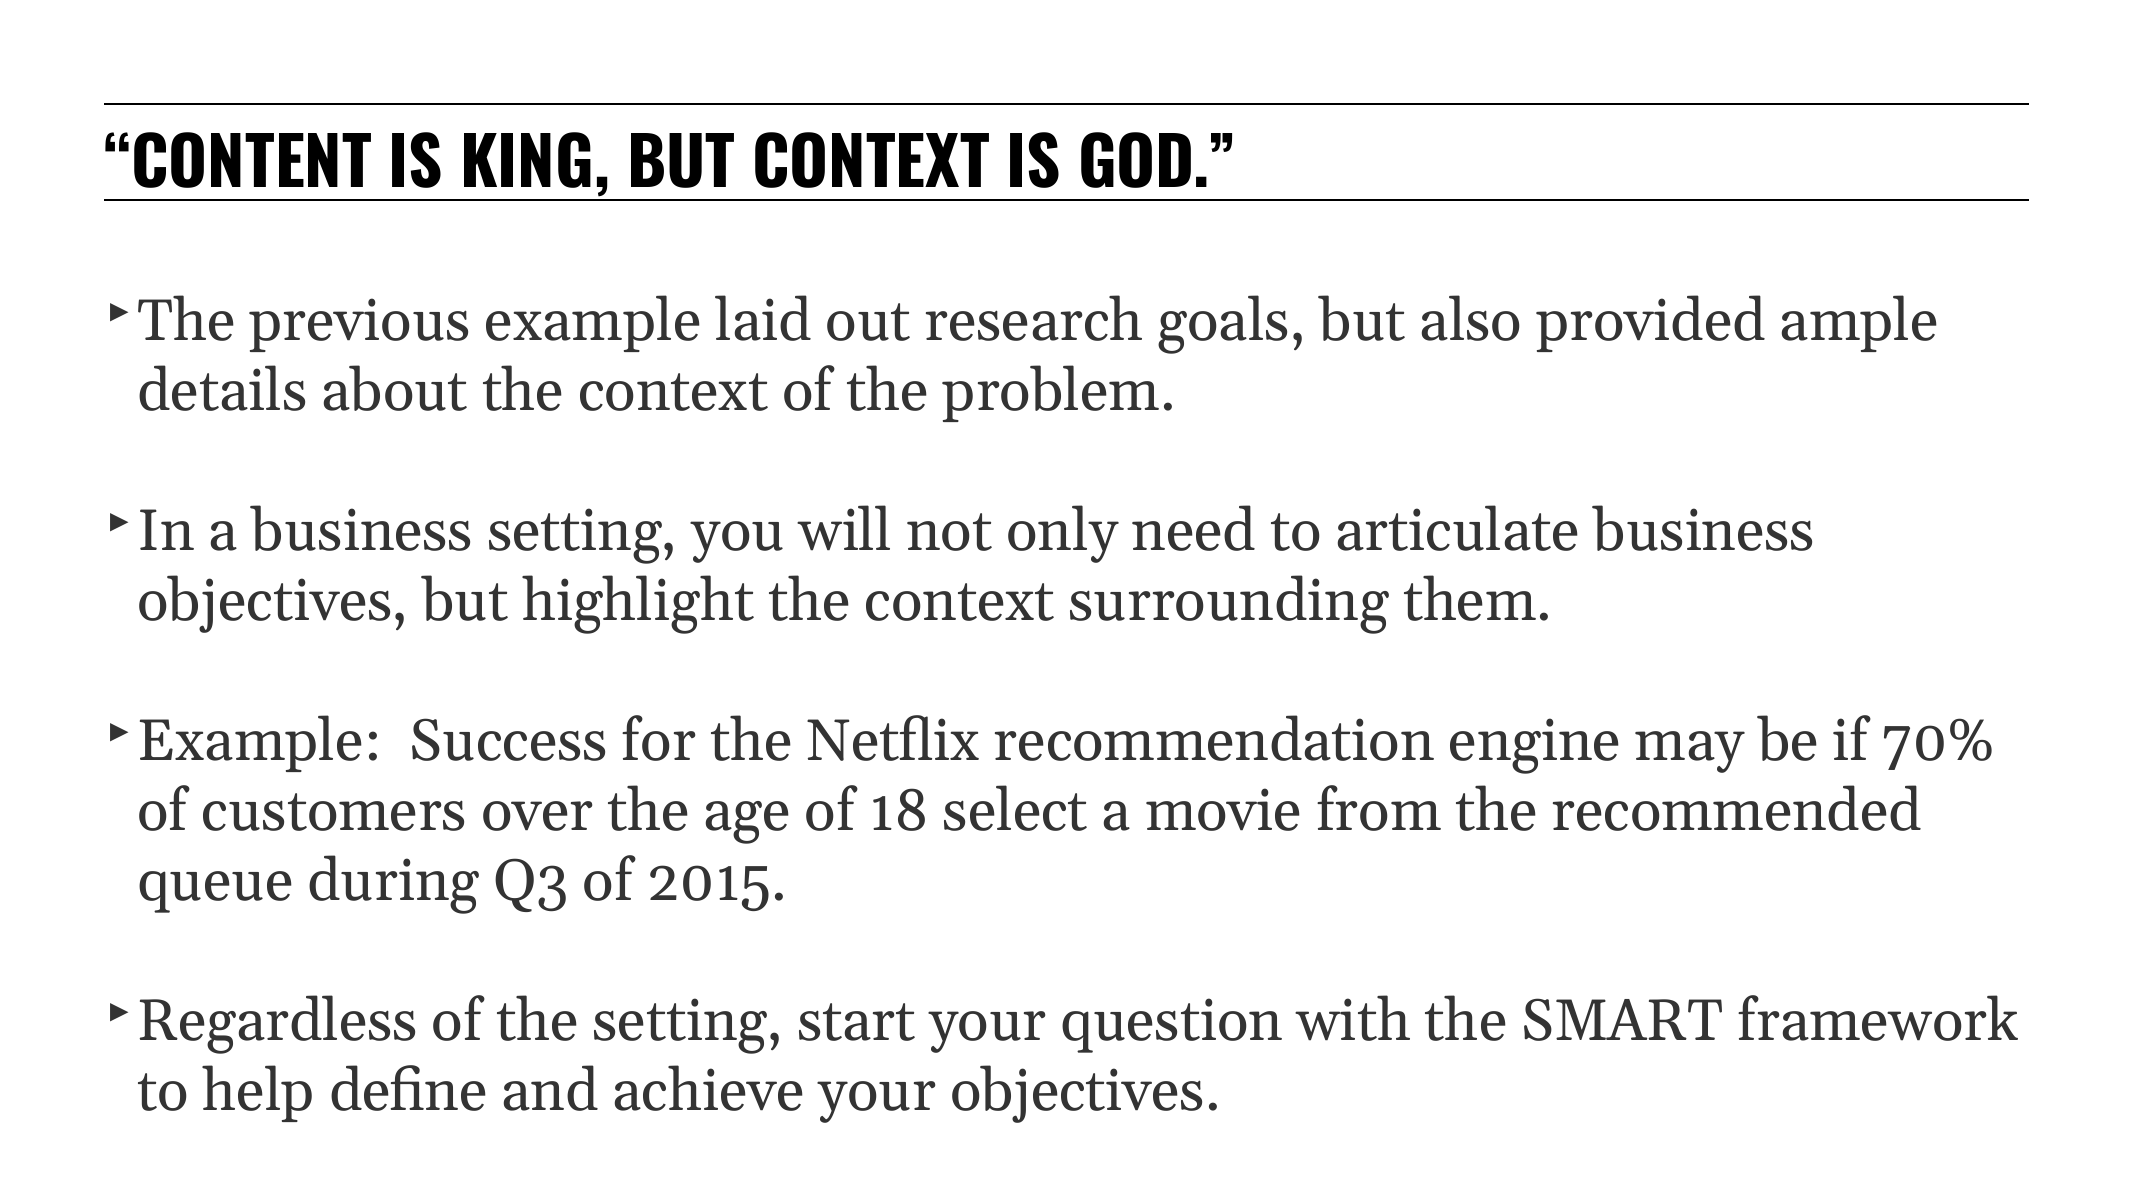

“CONTENT IS KING, BUT CONTEXT IS GOD.”

The previous example laid out research goals, but also provided ample details about the context of the problem.

In a business setting, you will not only need to articulate business objectives, but highlight the context surrounding them.

Example:  Success for the Netflix recommendation engine may be if 70% of customers over the age of 18 select a movie from the recommended queue during Q3 of 2015.

Regardless of the setting, start your question with the SMART framework to help define and achieve your objectives.